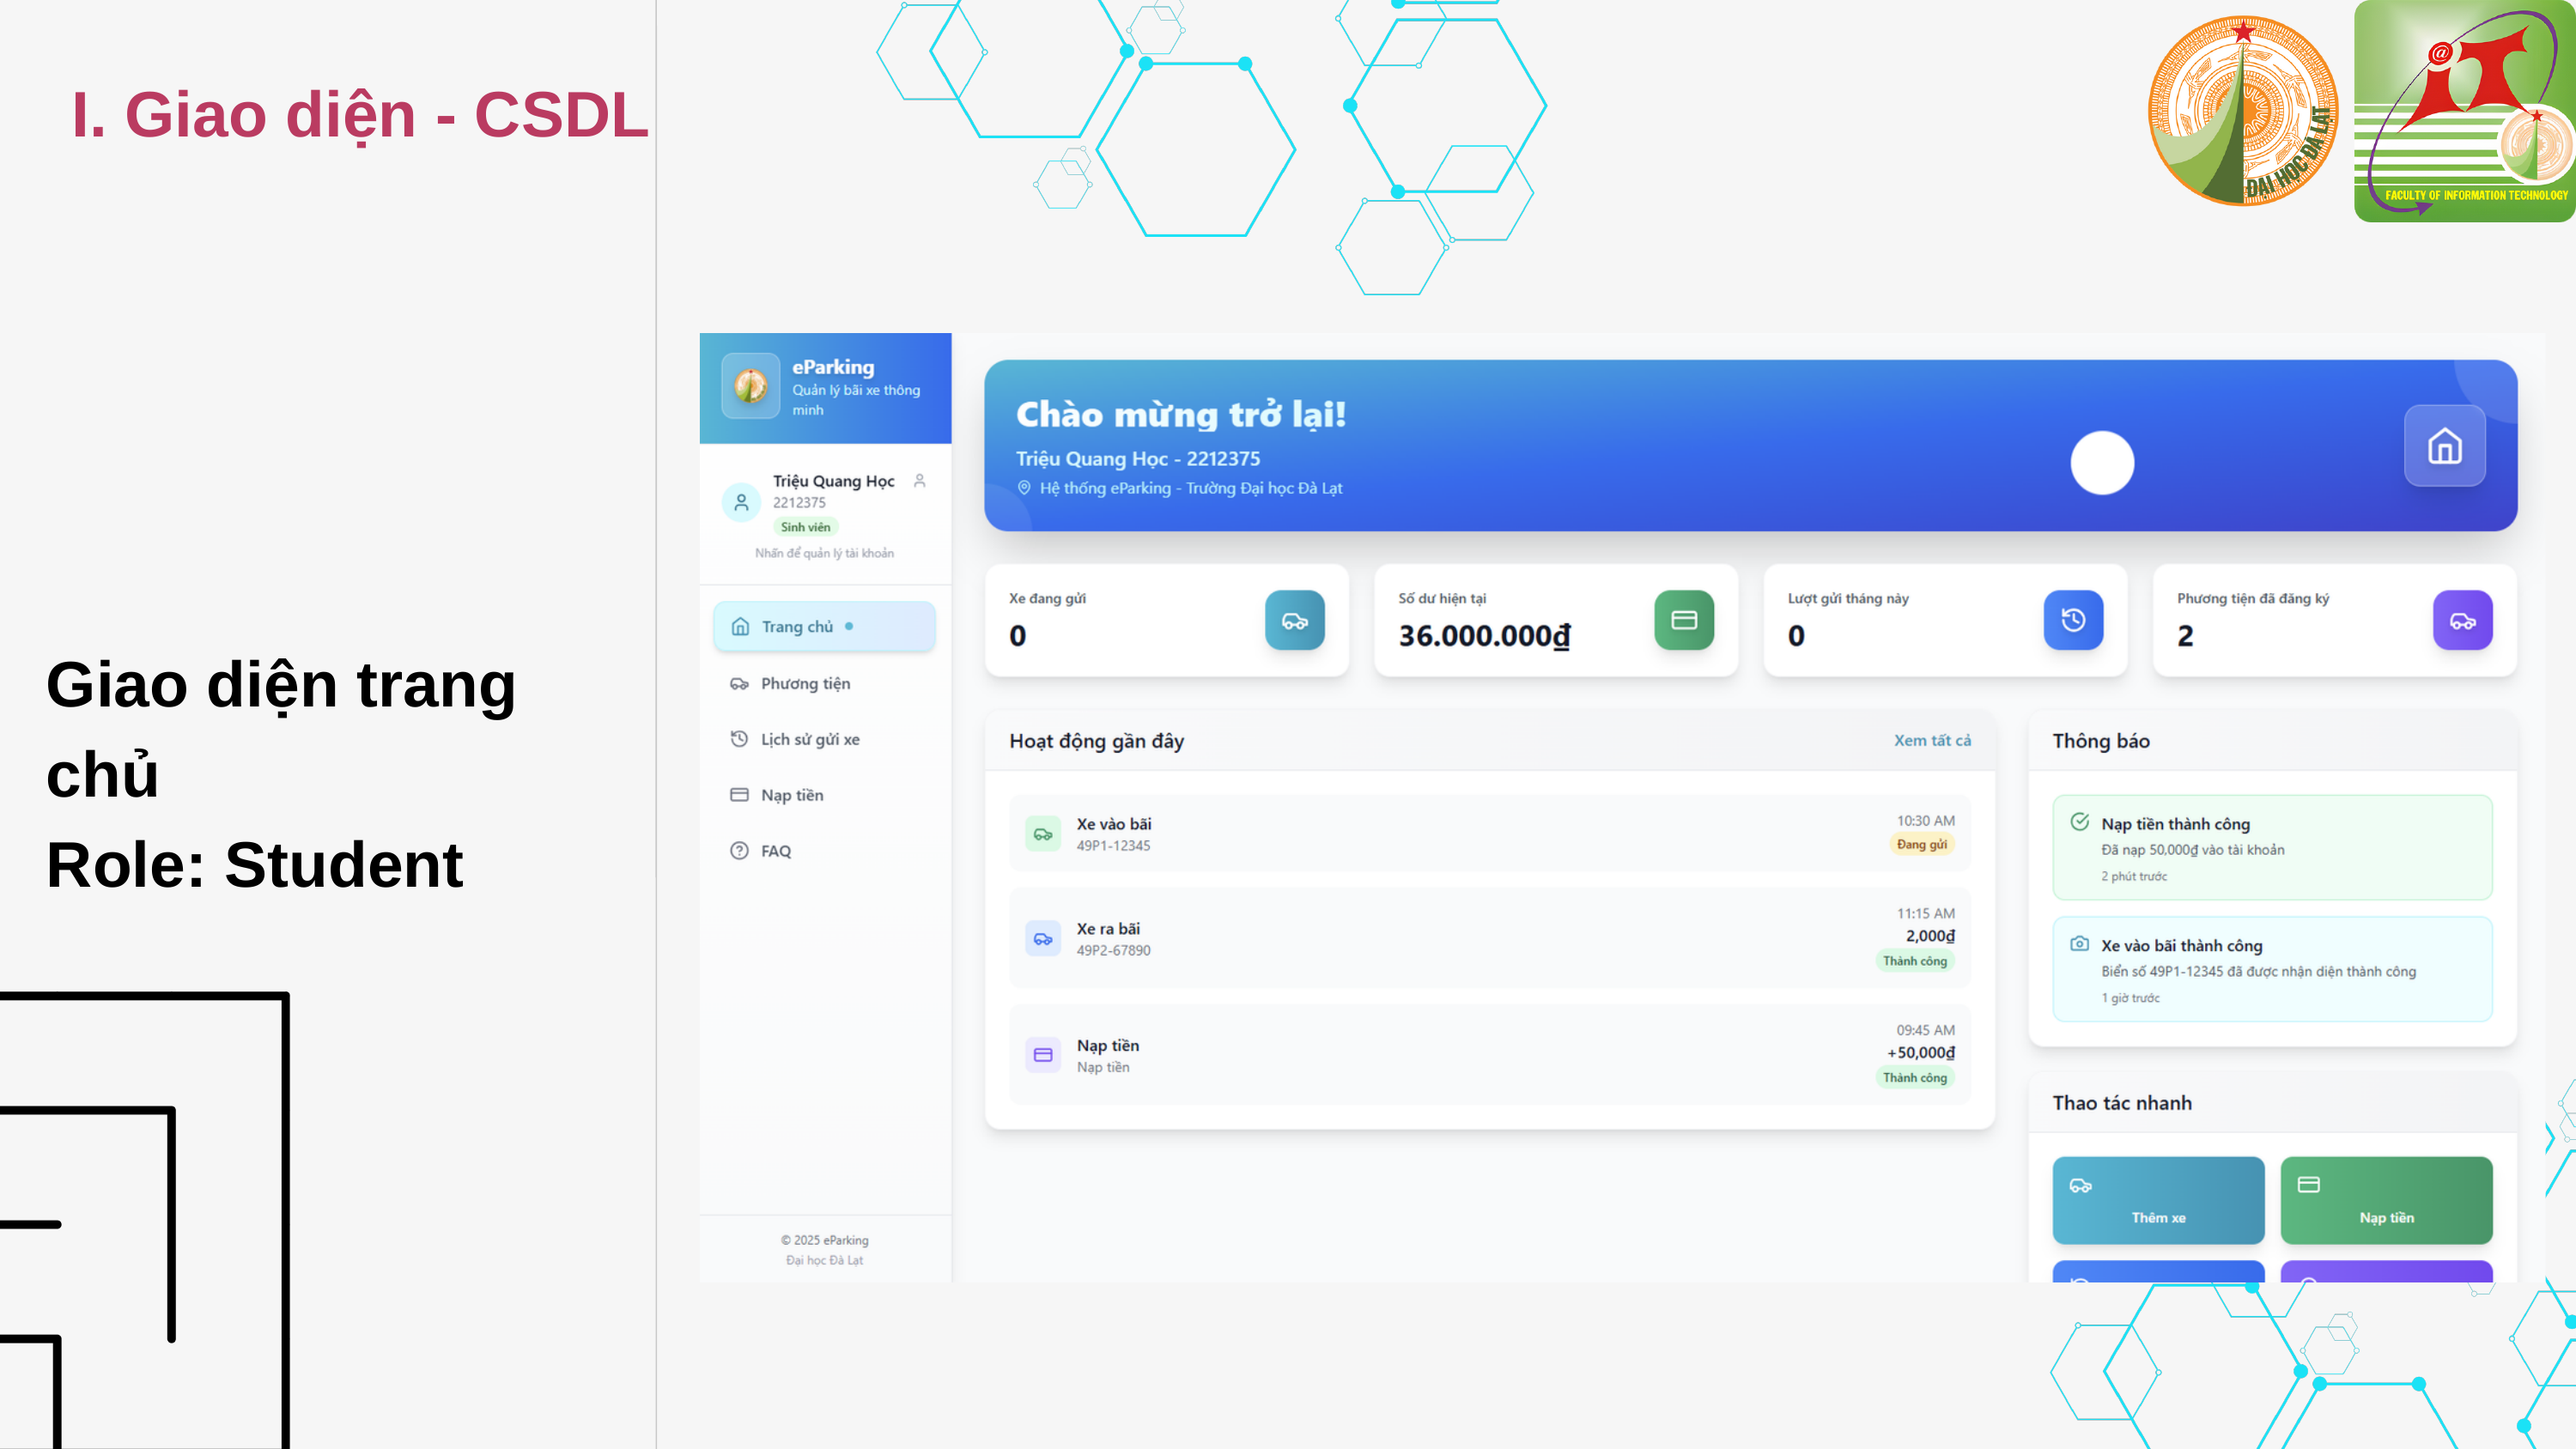

I. Giao diện - CSDL

Giao diện trang chủ
Role: Student